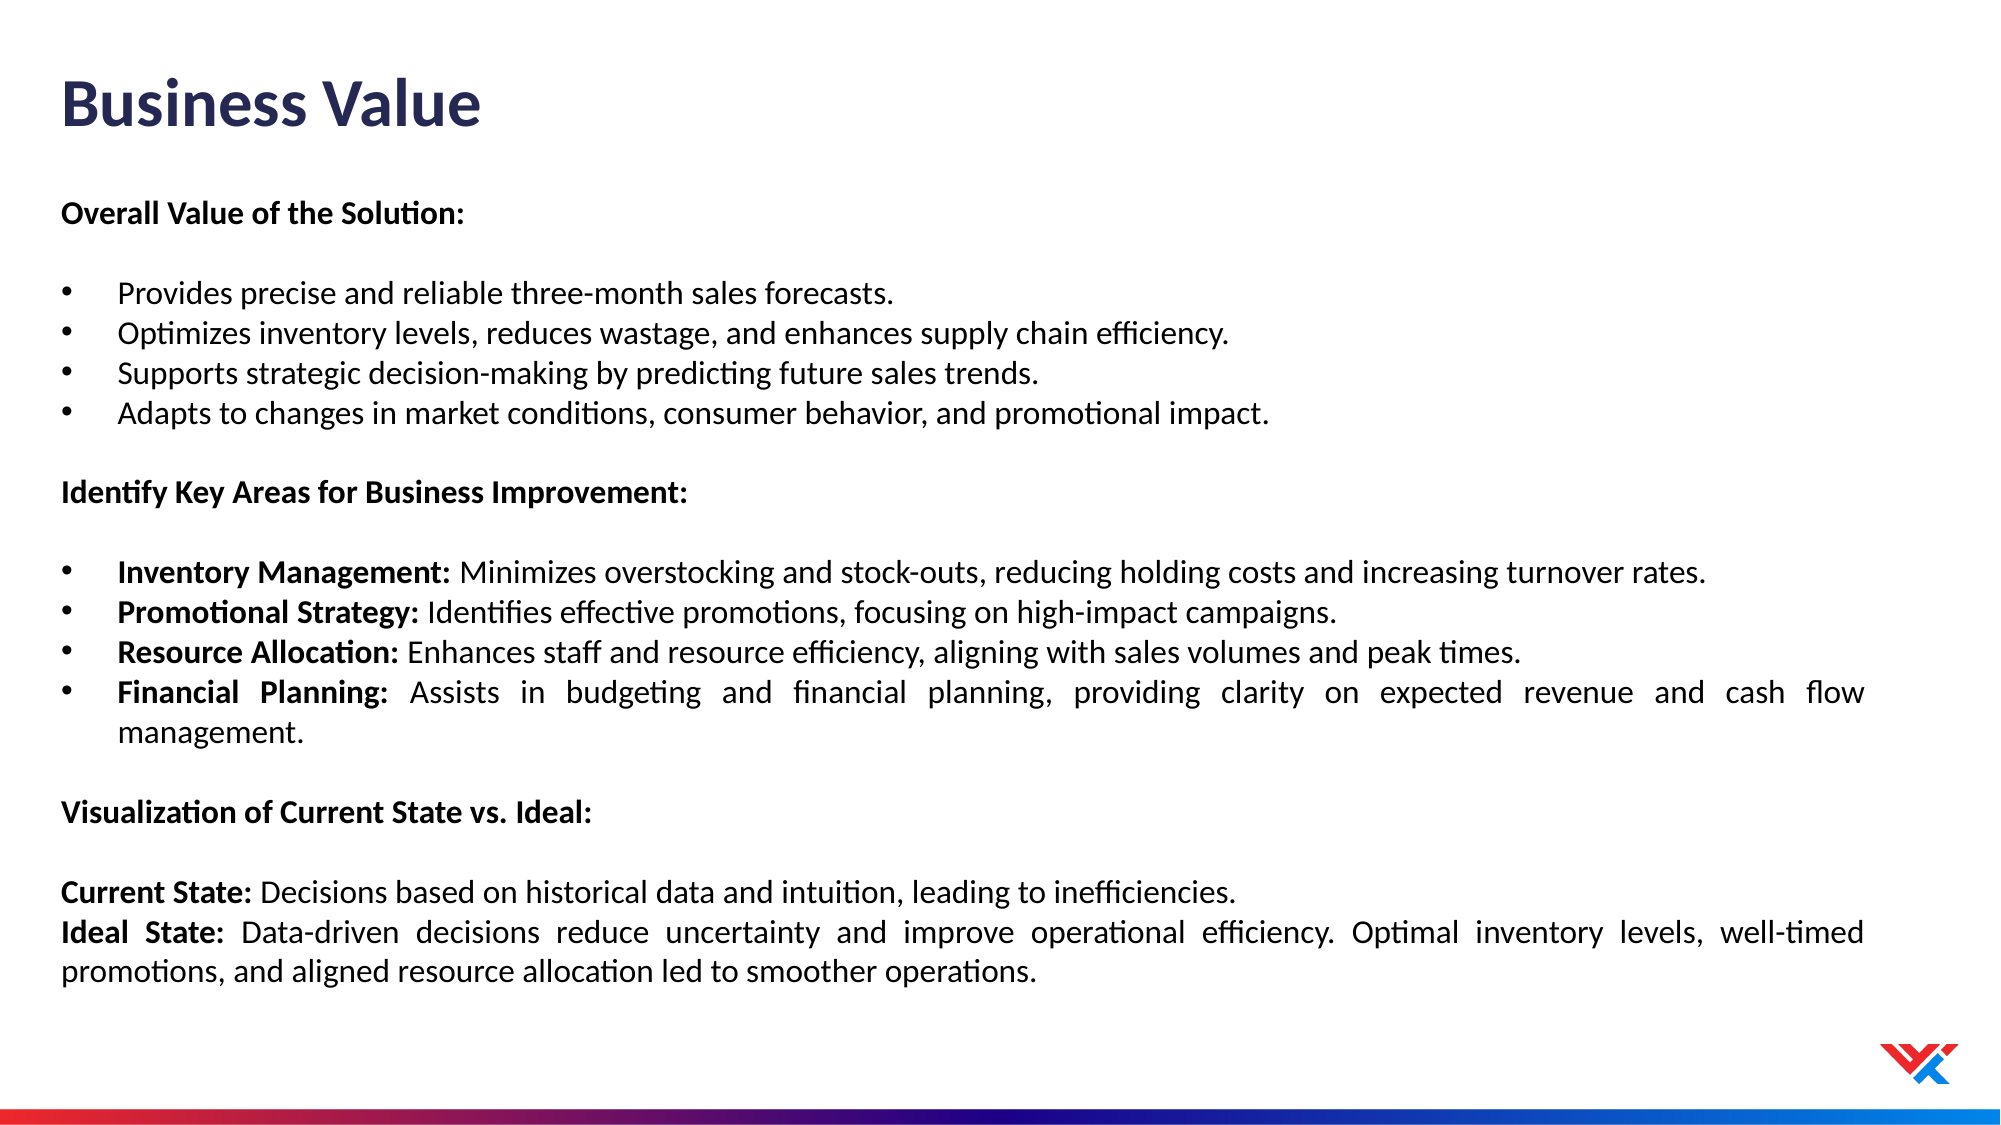

# Business Value
Overall Value of the Solution:​

Provides precise and reliable three-month sales forecasts.​
Optimizes inventory levels, reduces wastage, and enhances supply chain efficiency.​
Supports strategic decision-making by predicting future sales trends.​
Adapts to changes in market conditions, consumer behavior, and promotional impact.​

Identify Key Areas for Business Improvement:​

Inventory Management: Minimizes overstocking and stock-outs, reducing holding costs and increasing turnover rates.​
Promotional Strategy: Identifies effective promotions, focusing on high-impact campaigns.​
Resource Allocation: Enhances staff and resource efficiency, aligning with sales volumes and peak times.​
Financial Planning: Assists in budgeting and financial planning, providing clarity on expected revenue and cash flow management.​

Visualization of Current State vs. Ideal:​

Current State: Decisions based on historical data and intuition, leading to inefficiencies.​
Ideal State: Data-driven decisions reduce uncertainty and improve operational efficiency. Optimal inventory levels, well-timed promotions, and aligned resource allocation led to smoother operations.​